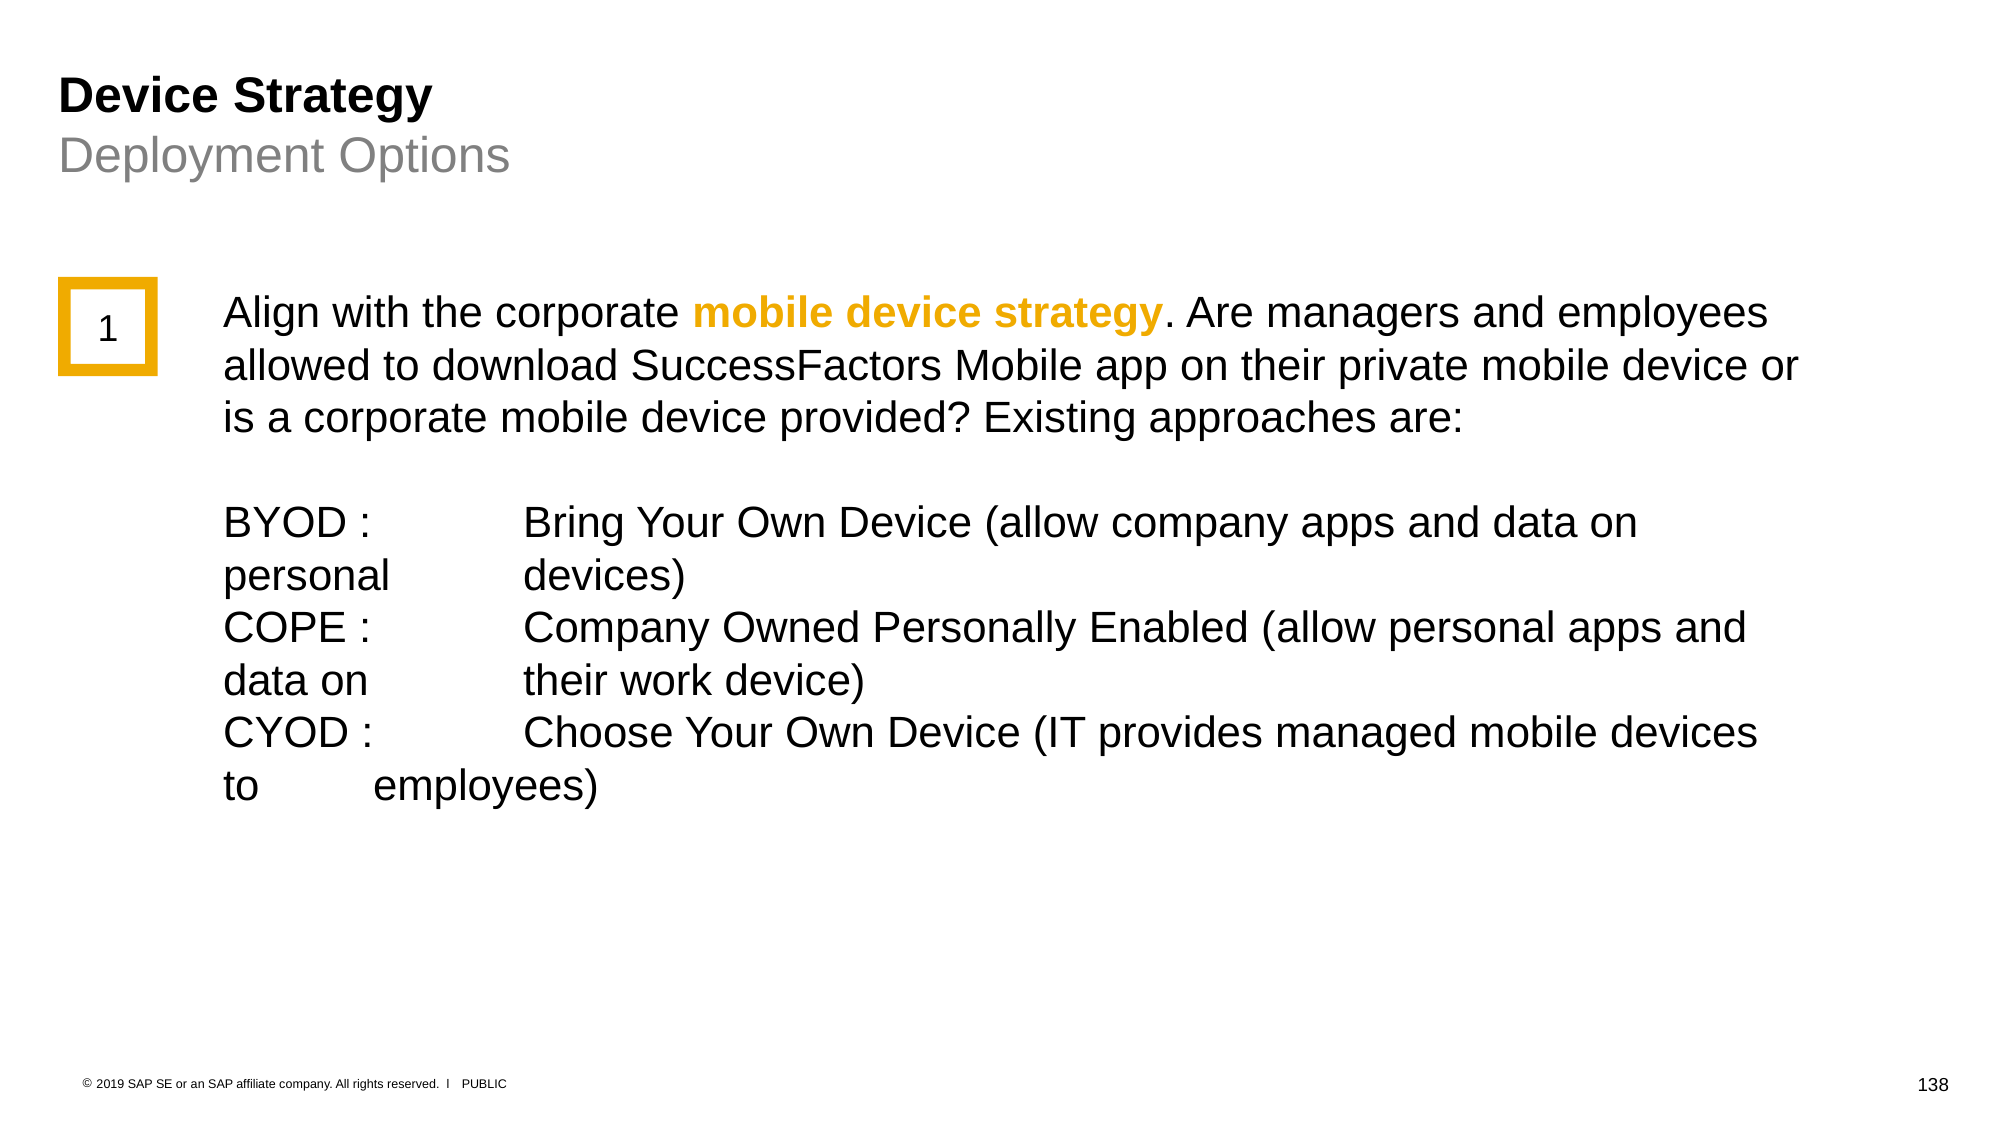

# Device Strategy Deployment Options

1
Align with the corporate mobile device strategy. Are managers and employees allowed to download SuccessFactors Mobile app on their private mobile device or is a corporate mobile device provided? Existing approaches are:

BYOD : 	Bring Your Own Device (allow company apps and data on personal 	devices)
COPE : 	Company Owned Personally Enabled (allow personal apps and data on 	their work device)
CYOD : 	Choose Your Own Device (IT provides managed mobile devices to 	employees)